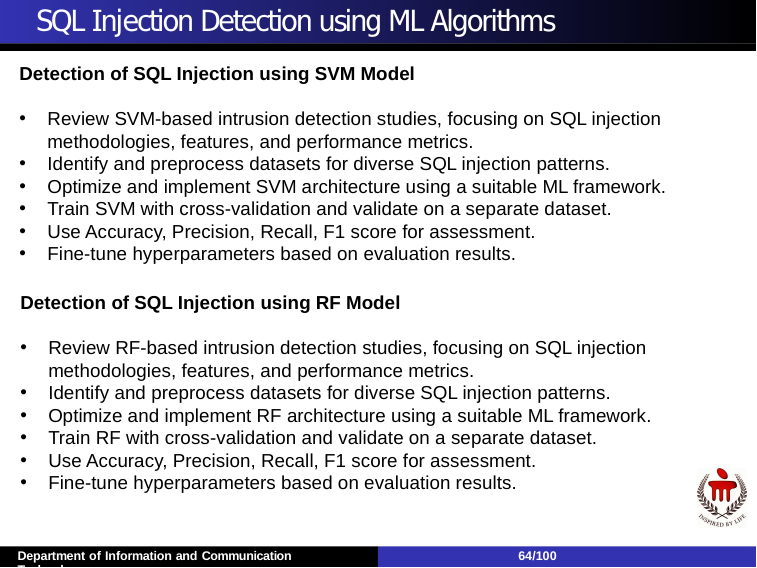

# SQL Injection Detection using ML Algorithms
Detection of SQL Injection using SVM Model

Review SVM-based intrusion detection studies, focusing on SQL injection methodologies, features, and performance metrics.
Identify and preprocess datasets for diverse SQL injection patterns.
Optimize and implement SVM architecture using a suitable ML framework.
Train SVM with cross-validation and validate on a separate dataset.
Use Accuracy, Precision, Recall, F1 score for assessment.
Fine-tune hyperparameters based on evaluation results.
2
3
Detection of SQL Injection using RF Model

Review RF-based intrusion detection studies, focusing on SQL injection methodologies, features, and performance metrics.
Identify and preprocess datasets for diverse SQL injection patterns.
Optimize and implement RF architecture using a suitable ML framework.
Train RF with cross-validation and validate on a separate dataset.
Use Accuracy, Precision, Recall, F1 score for assessment.
Fine-tune hyperparameters based on evaluation results.
5

Department of Information and Communication Technology
64/100